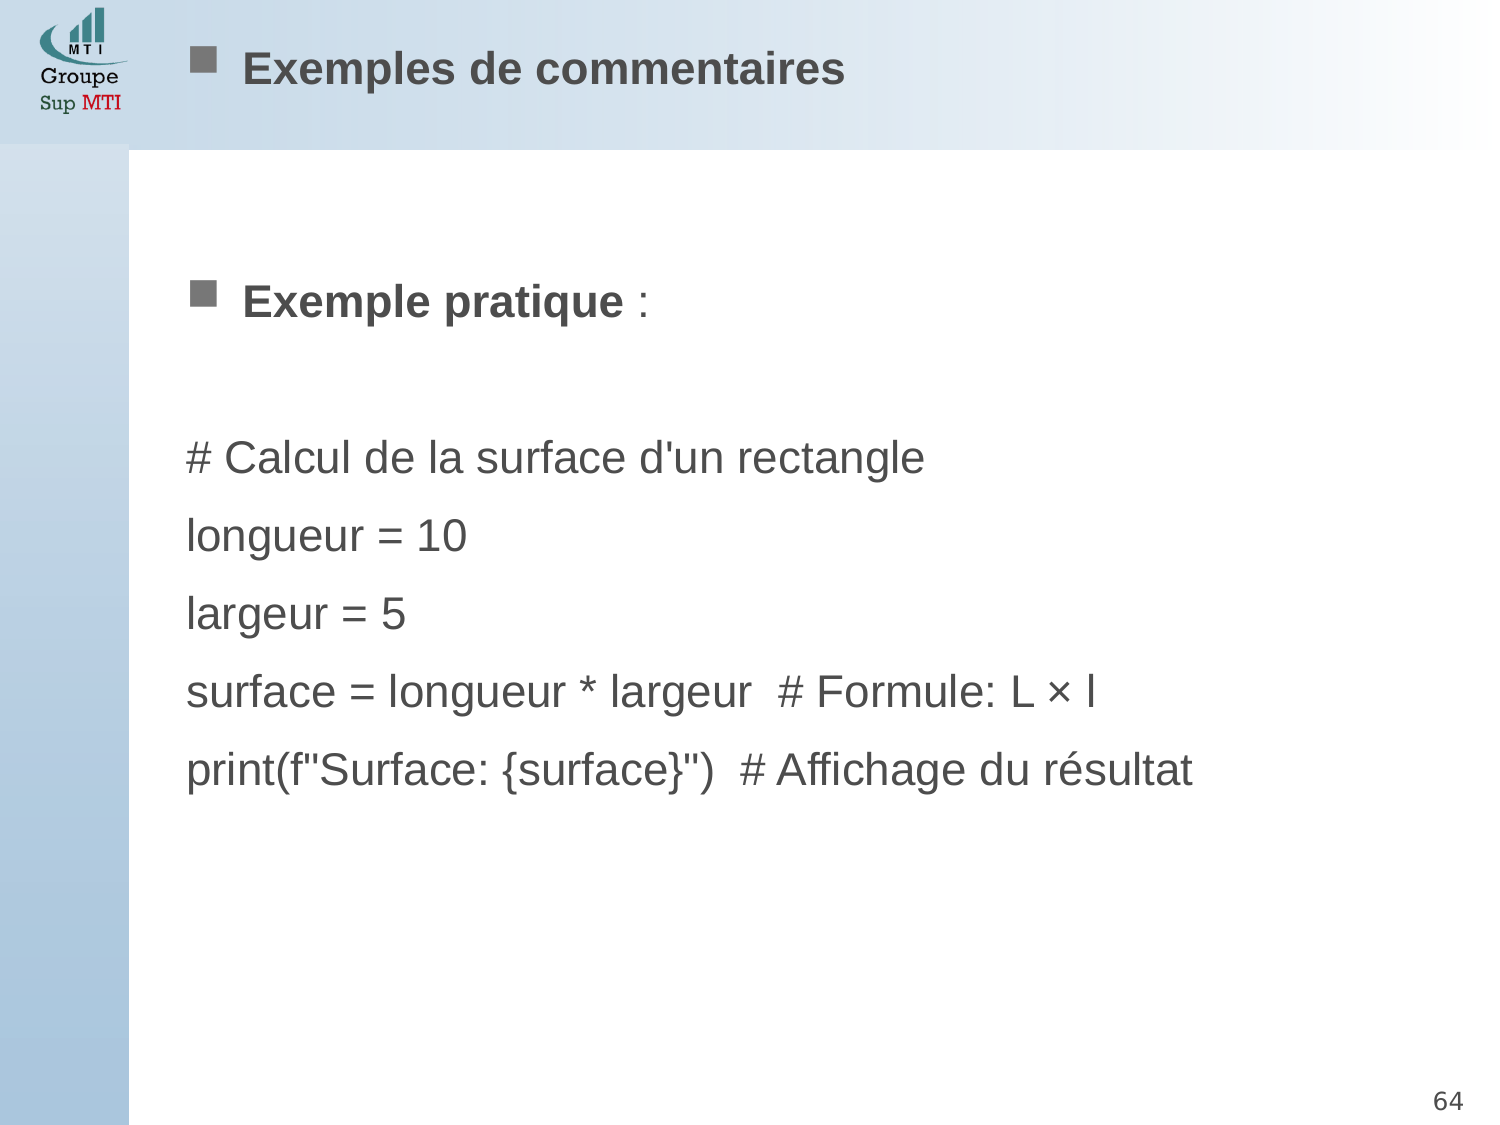

Exemples de commentaires

Exemple pratique :

# Calcul de la surface d'un rectangle
longueur = 10
largeur = 5
surface = longueur * largeur  # Formule: L × l
print(f"Surface: {surface}")  # Affichage du résultat